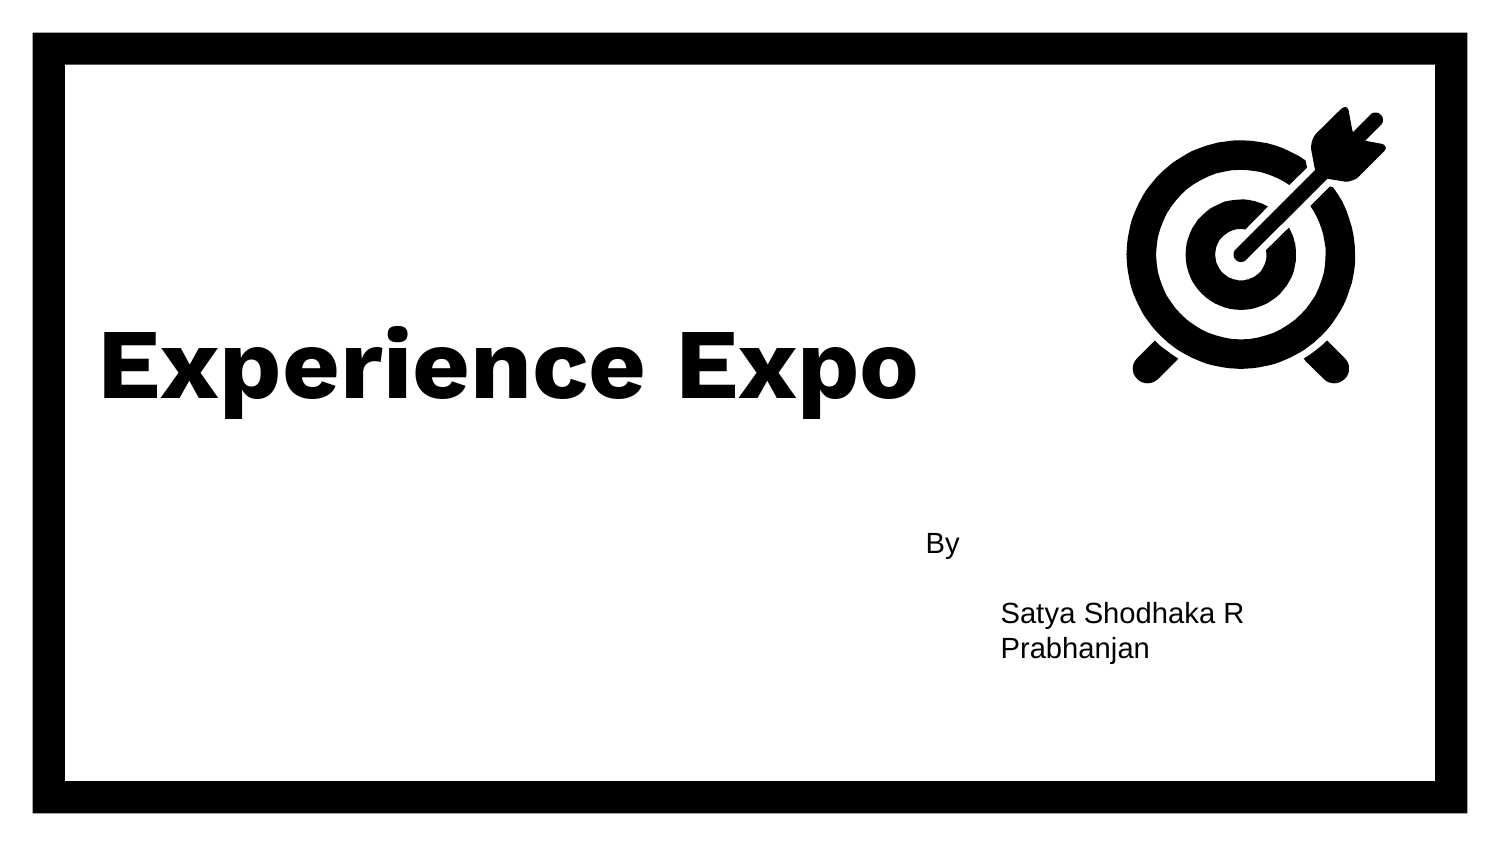

# Experience Expo
By

Satya Shodhaka R Prabhanjan